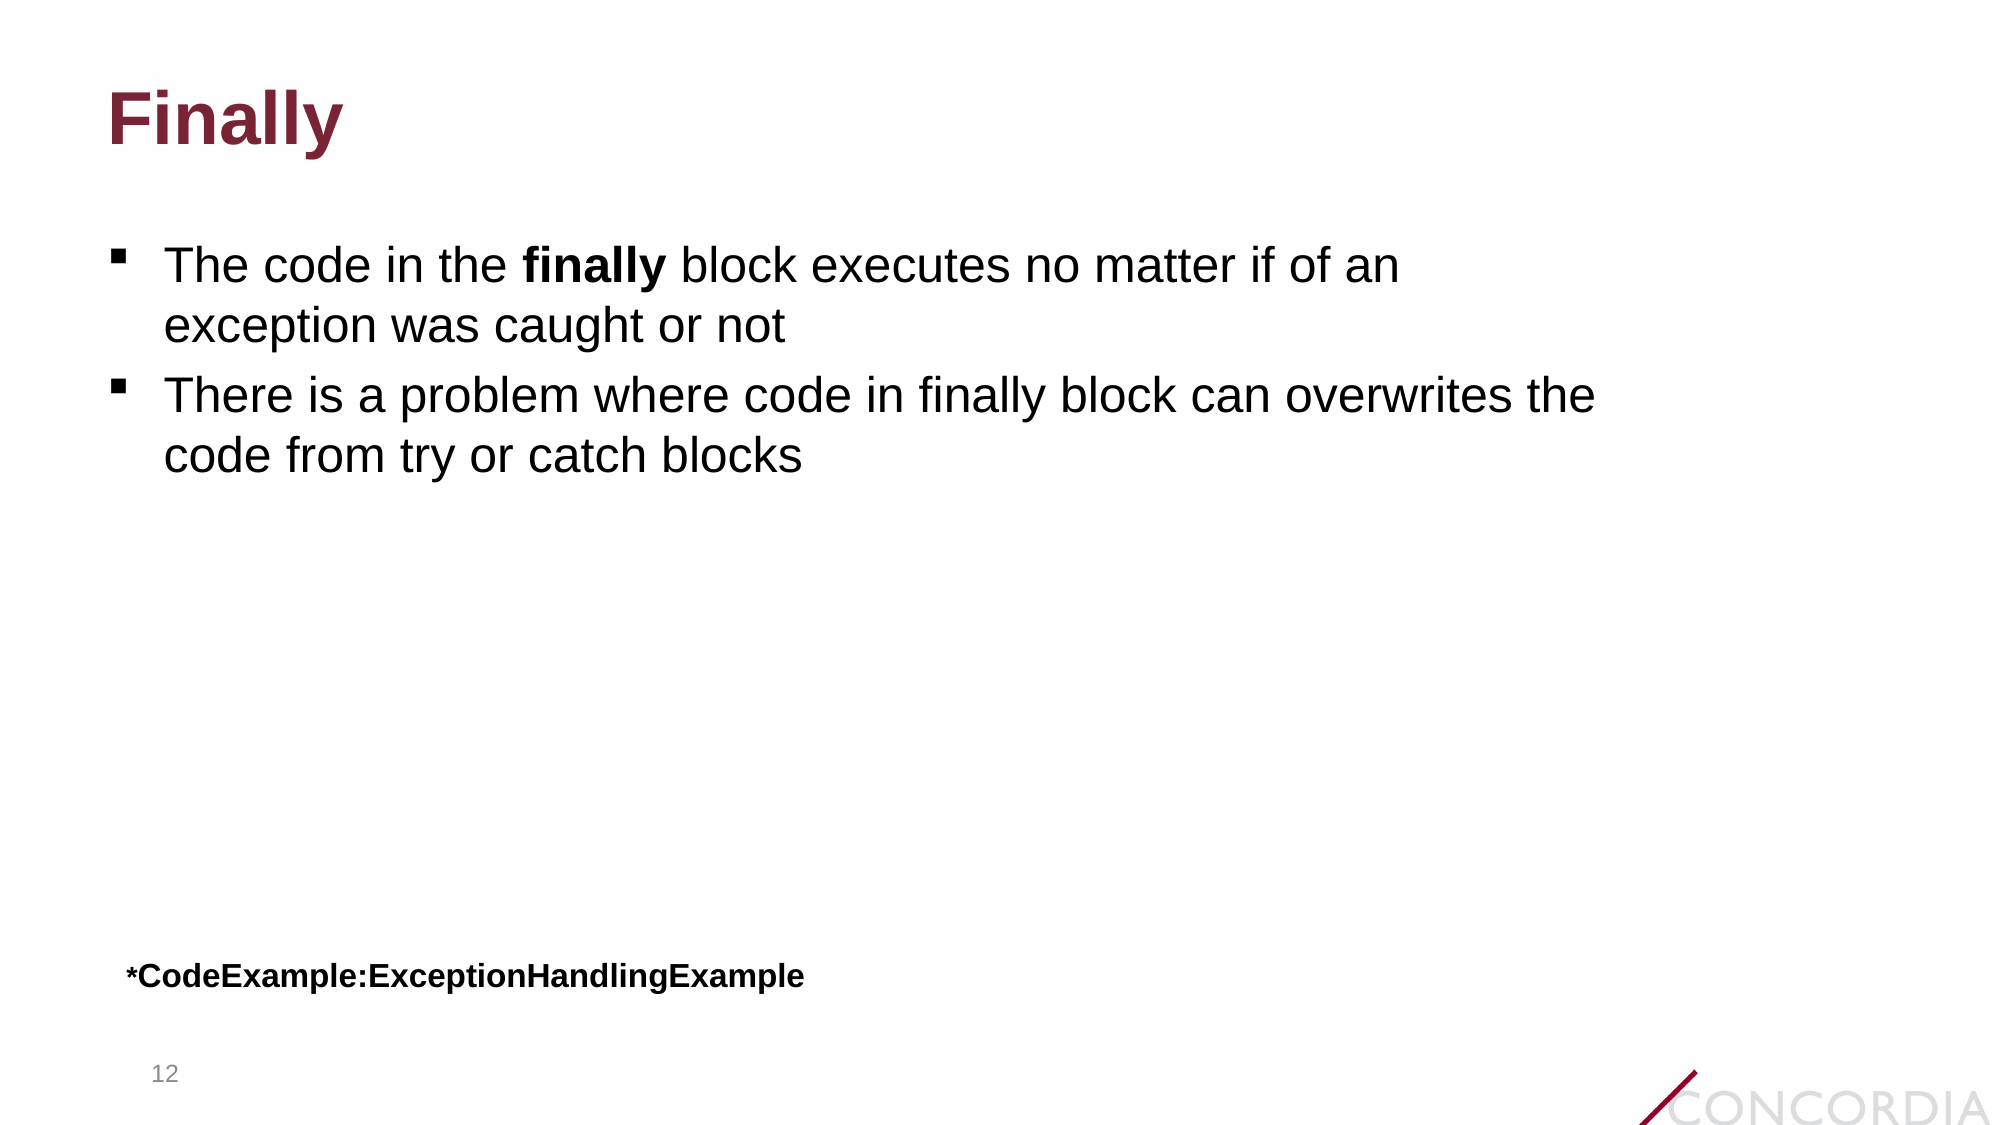

# Finally
The code in the finally block executes no matter if of an exception was caught or not
There is a problem where code in finally block can overwrites the code from try or catch blocks

*CodeExample:ExceptionHandlingExample

12